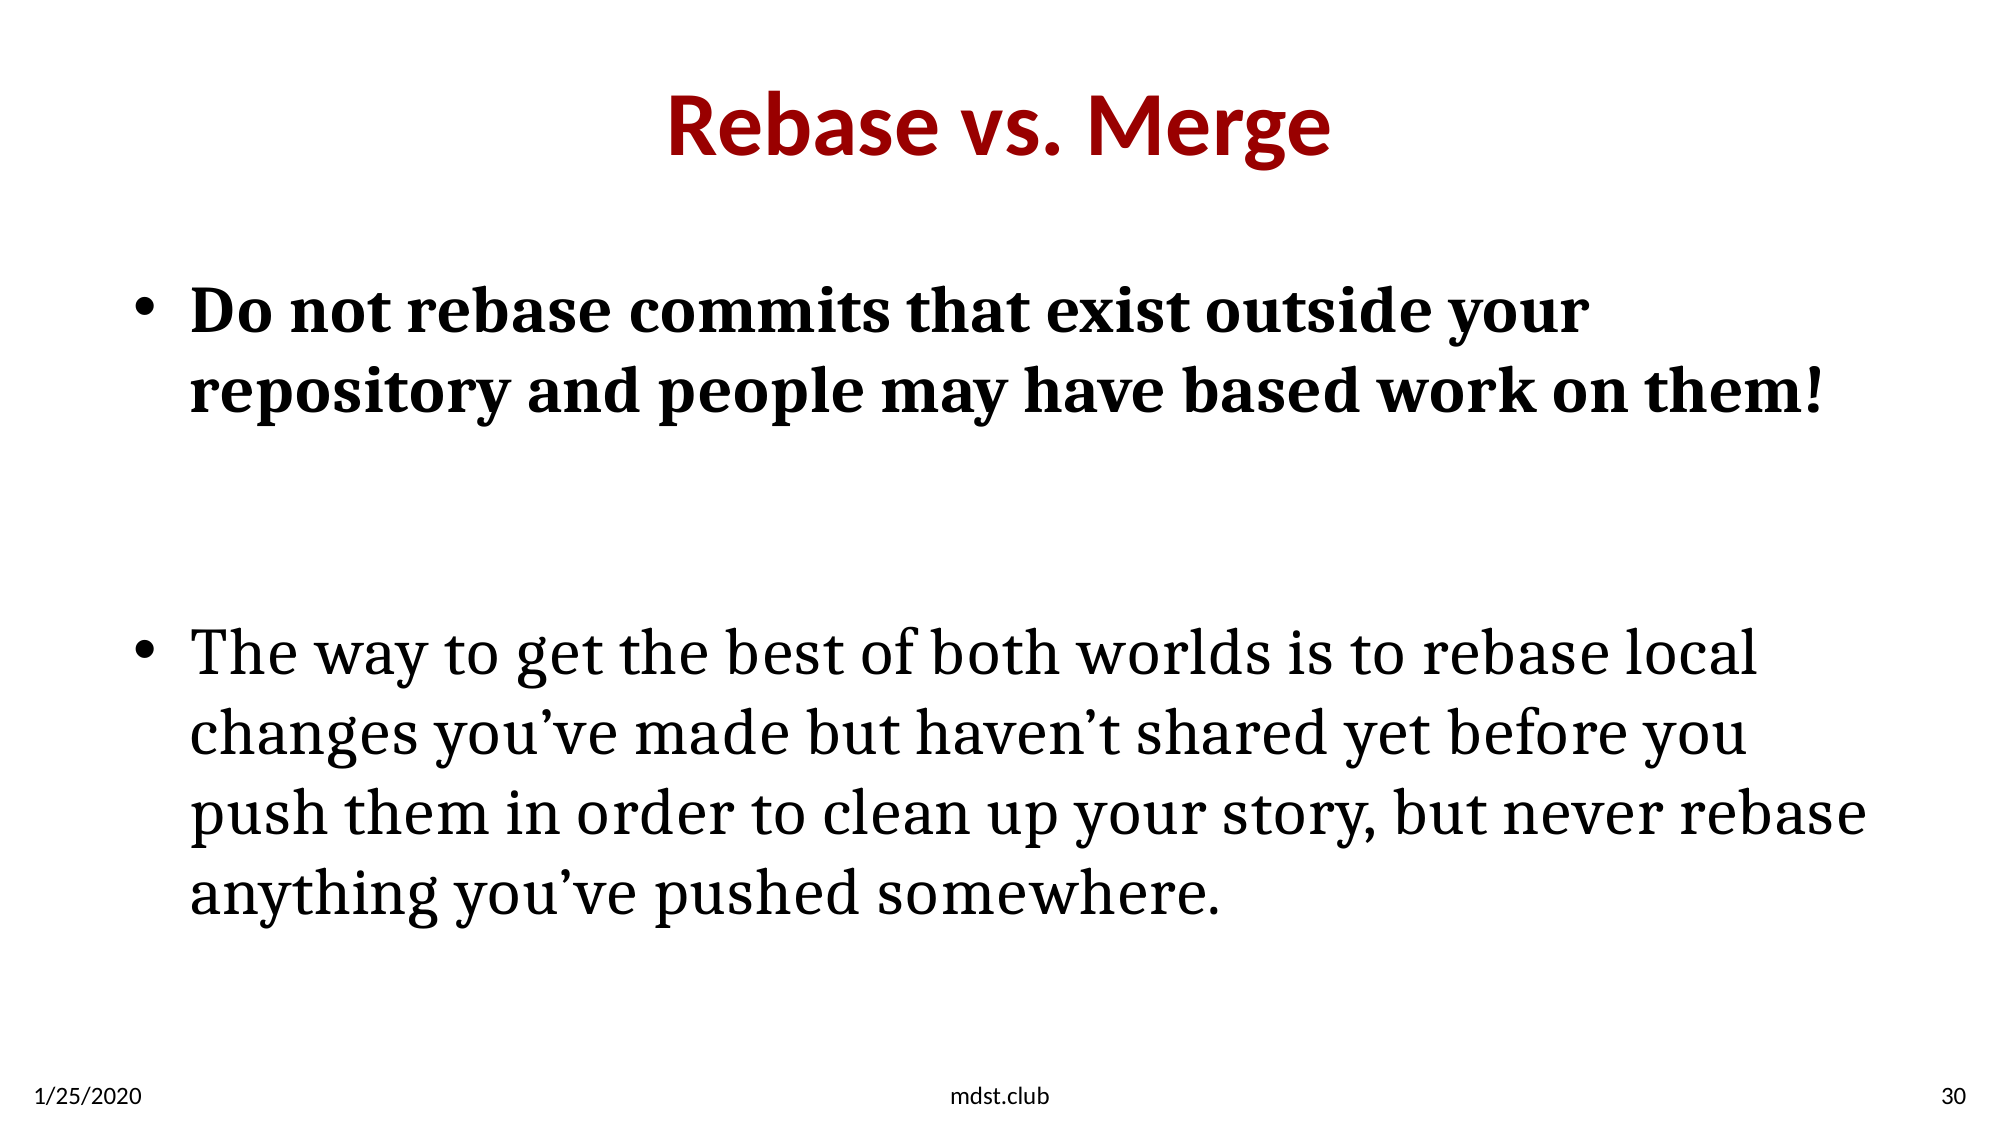

# Rebase vs. Merge
Do not rebase commits that exist outside your repository and people may have based work on them!

The way to get the best of both worlds is to rebase local changes you’ve made but haven’t shared yet before you push them in order to clean up your story, but never rebase anything you’ve pushed somewhere.

1/25/2020
mdst.club
30